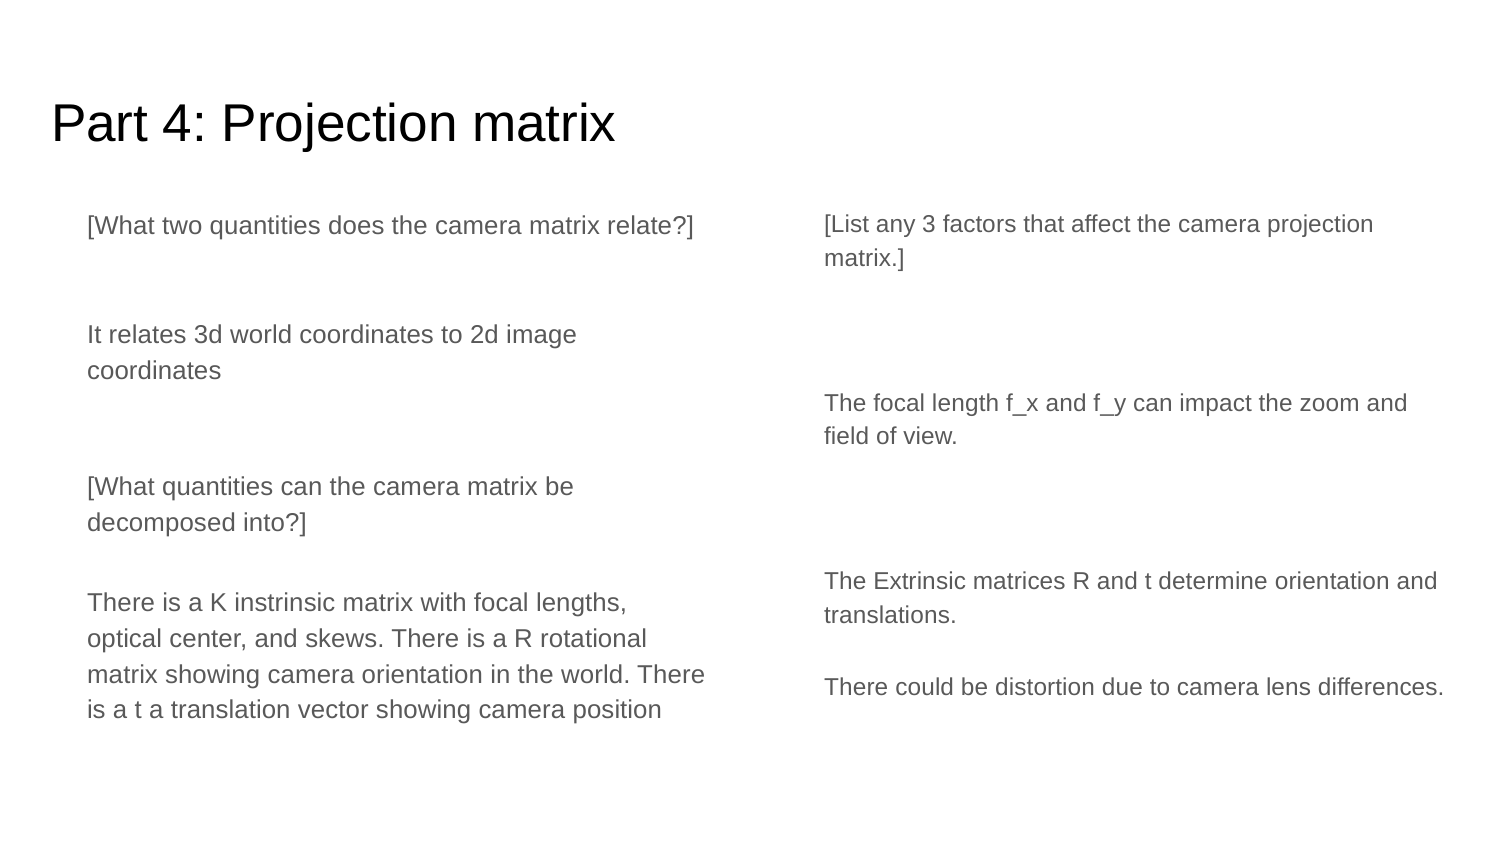

# Part 4: Projection matrix
[What two quantities does the camera matrix relate?]

It relates 3d world coordinates to 2d image coordinates

[What quantities can the camera matrix be decomposed into?]
There is a K instrinsic matrix with focal lengths, optical center, and skews. There is a R rotational matrix showing camera orientation in the world. There is a t a translation vector showing camera position
[List any 3 factors that affect the camera projection matrix.]

The focal length f_x and f_y can impact the zoom and field of view.

The Extrinsic matrices R and t determine orientation and translations.
There could be distortion due to camera lens differences.